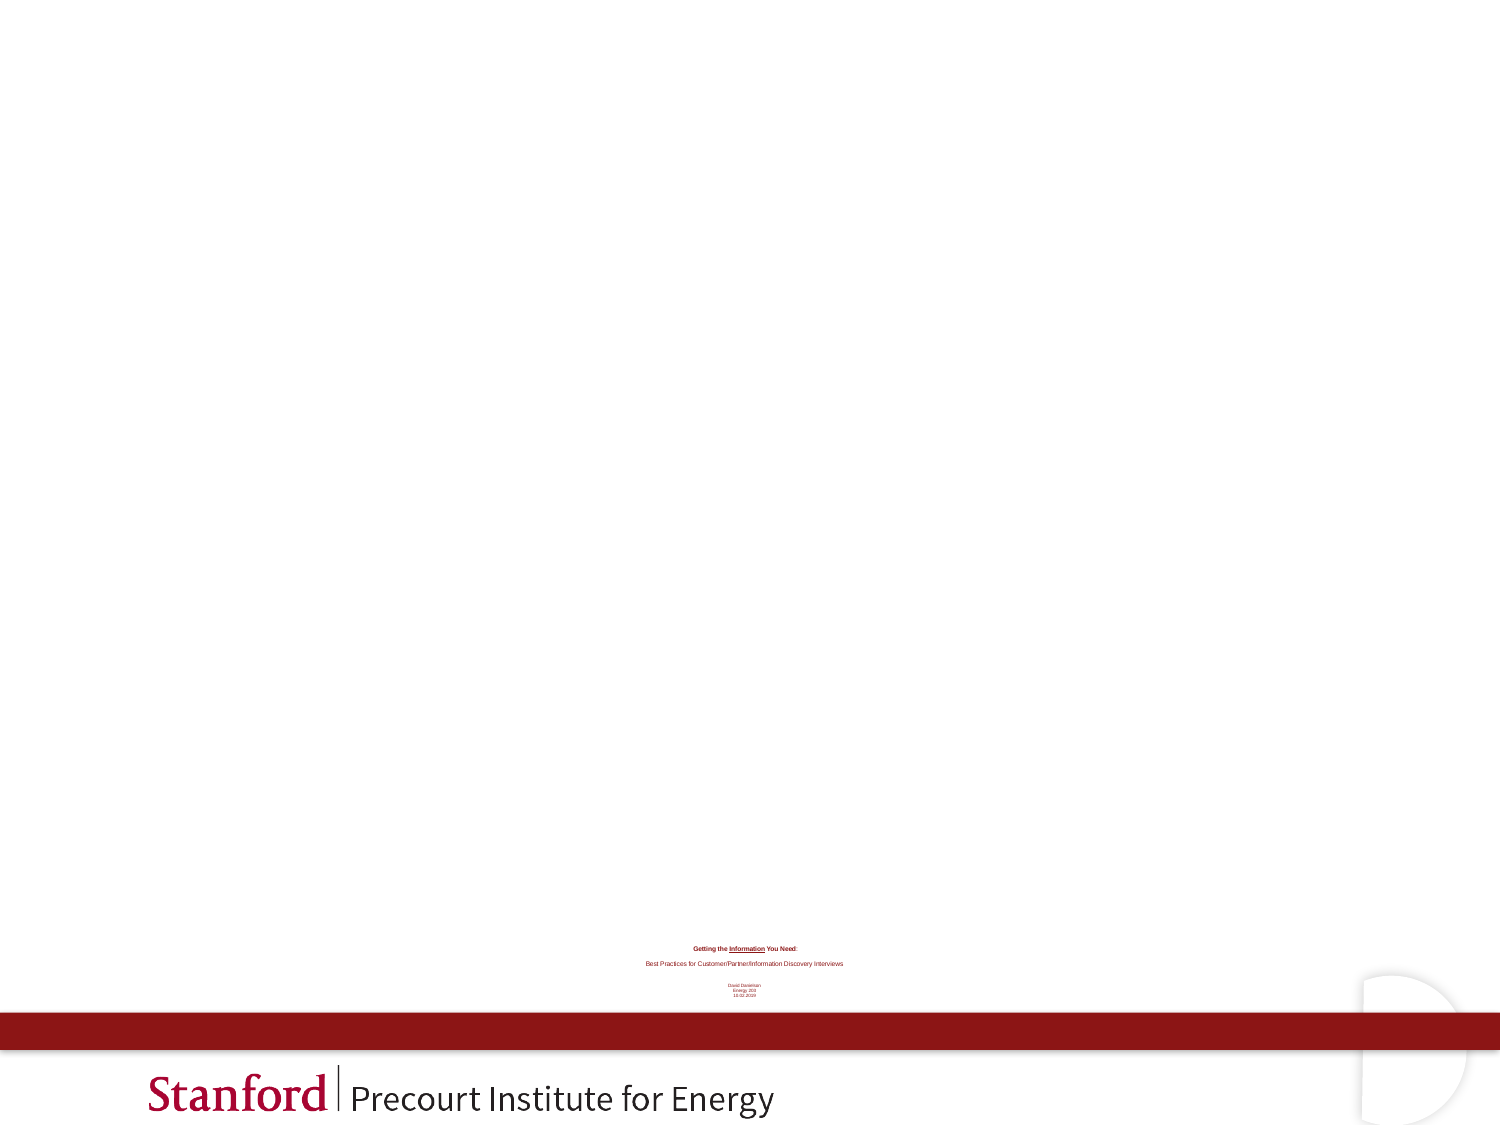

# Getting the Information You Need: Best Practices for Customer/Partner/Information Discovery Interviews David Danielson Energy 203 10.02.2019